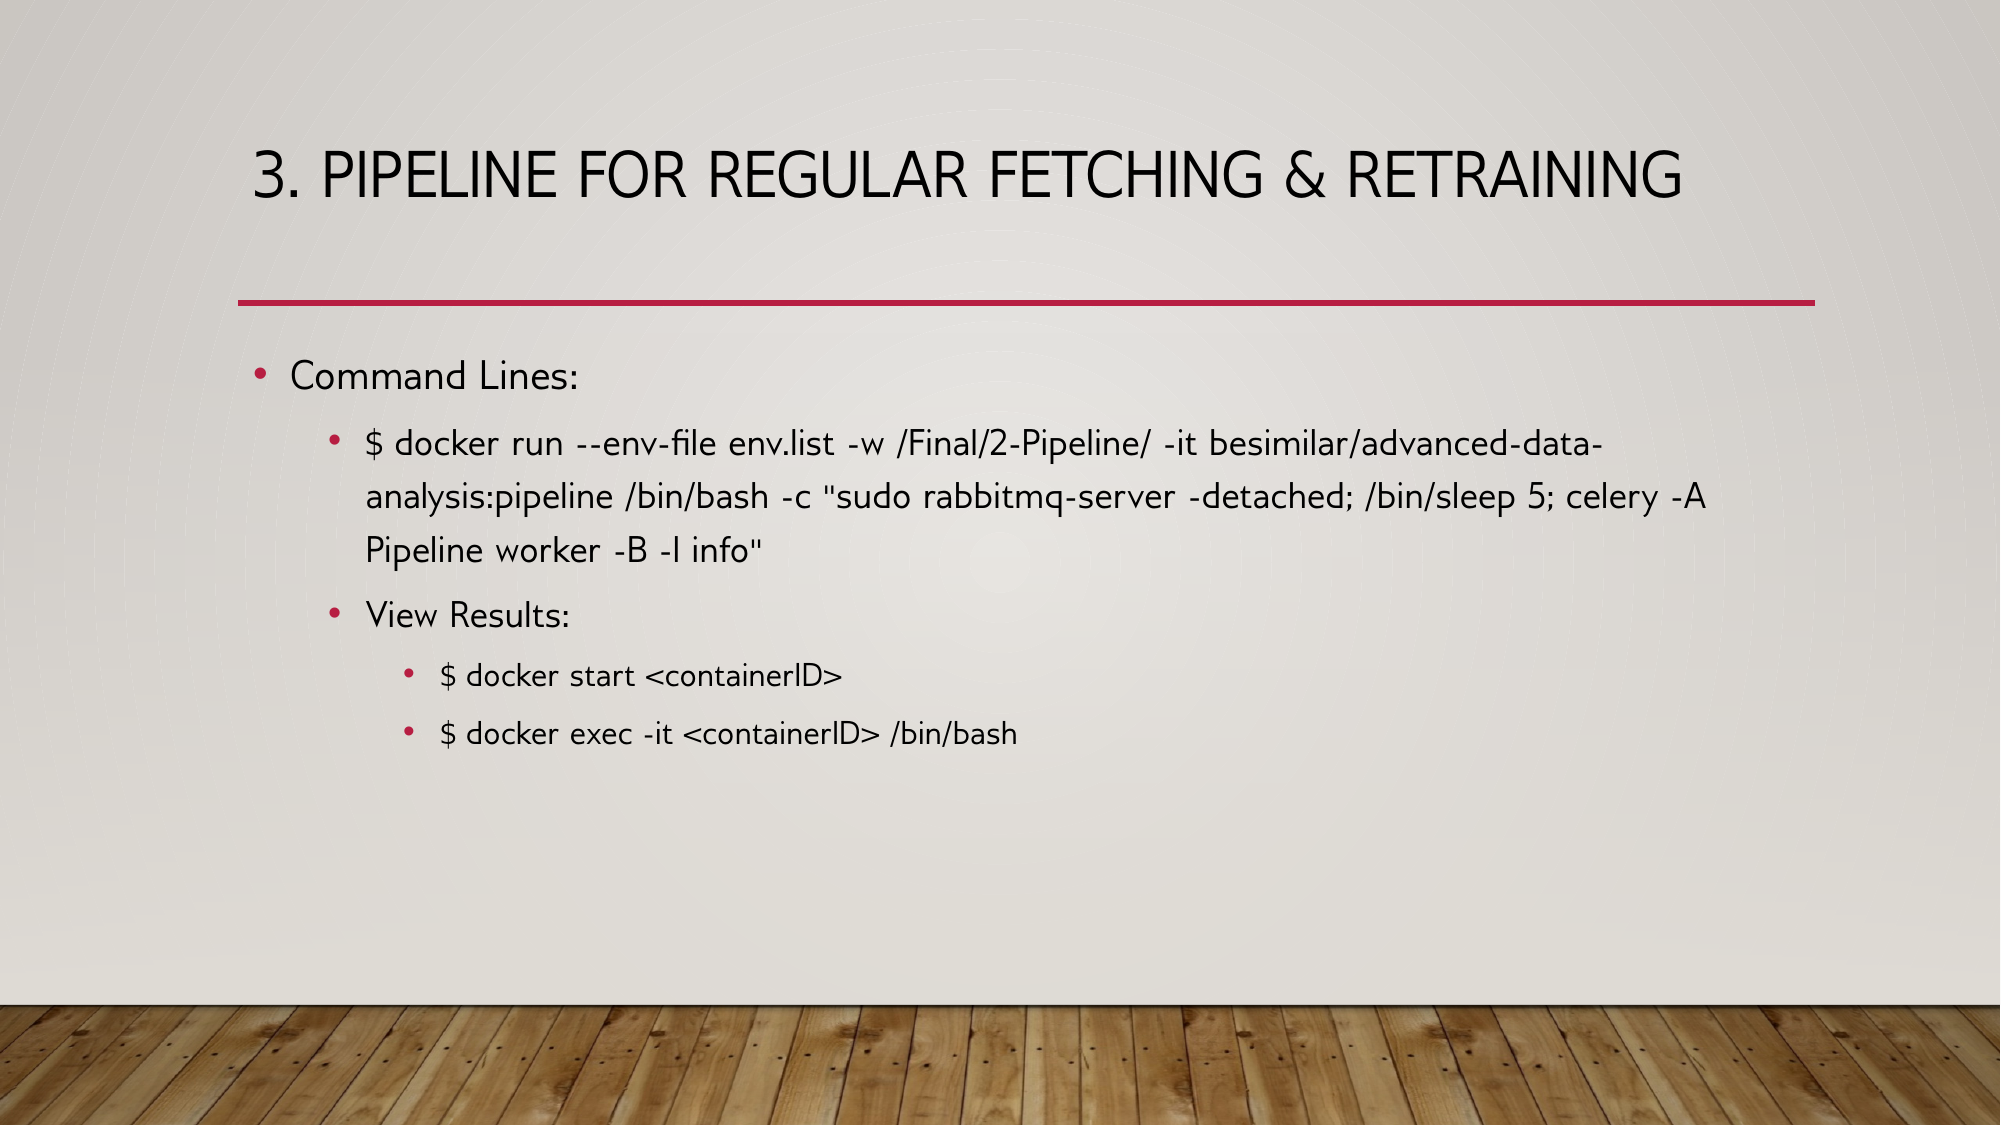

# 3. Pipeline for regular fetching & retraining
Command Lines:
$ docker run --env-file env.list -w /Final/2-Pipeline/ -it besimilar/advanced-data-analysis:pipeline /bin/bash -c "sudo rabbitmq-server -detached; /bin/sleep 5; celery -A Pipeline worker -B -l info"
View Results:
$ docker start <containerID>
$ docker exec -it <containerID> /bin/bash